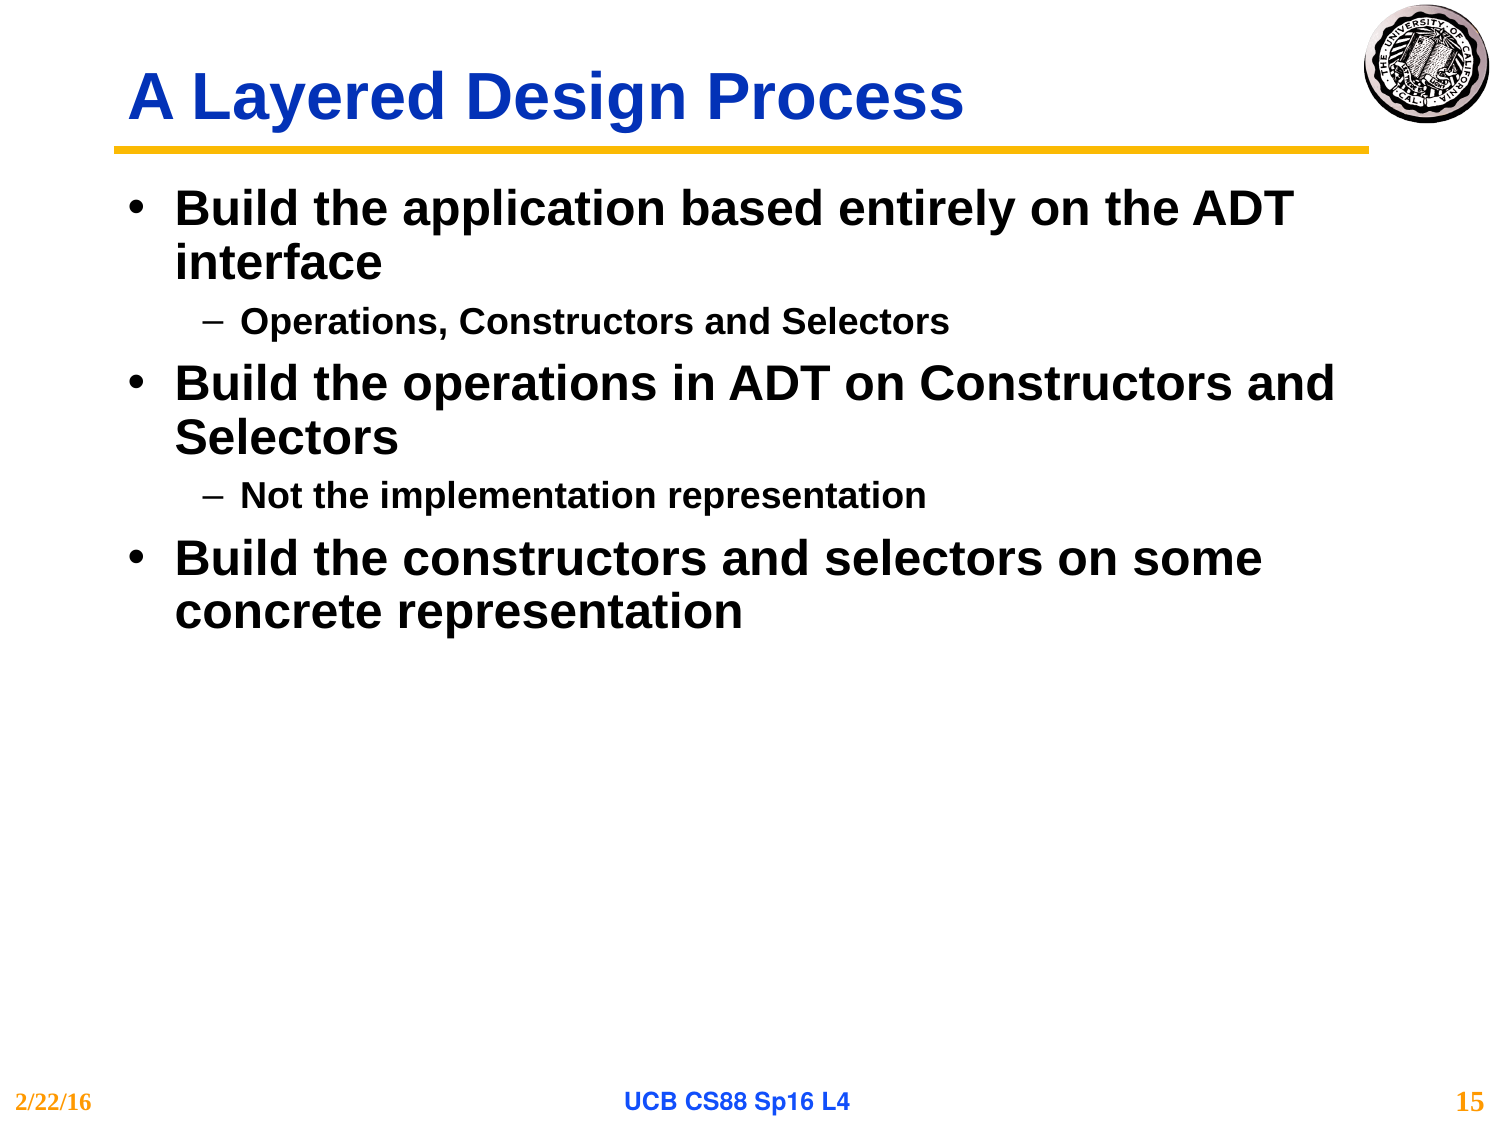

# A Layered Design Process
Build the application based entirely on the ADT interface
Operations, Constructors and Selectors
Build the operations in ADT on Constructors and Selectors
Not the implementation representation
Build the constructors and selectors on some concrete representation
2/22/16
UCB CS88 Sp16 L4
15